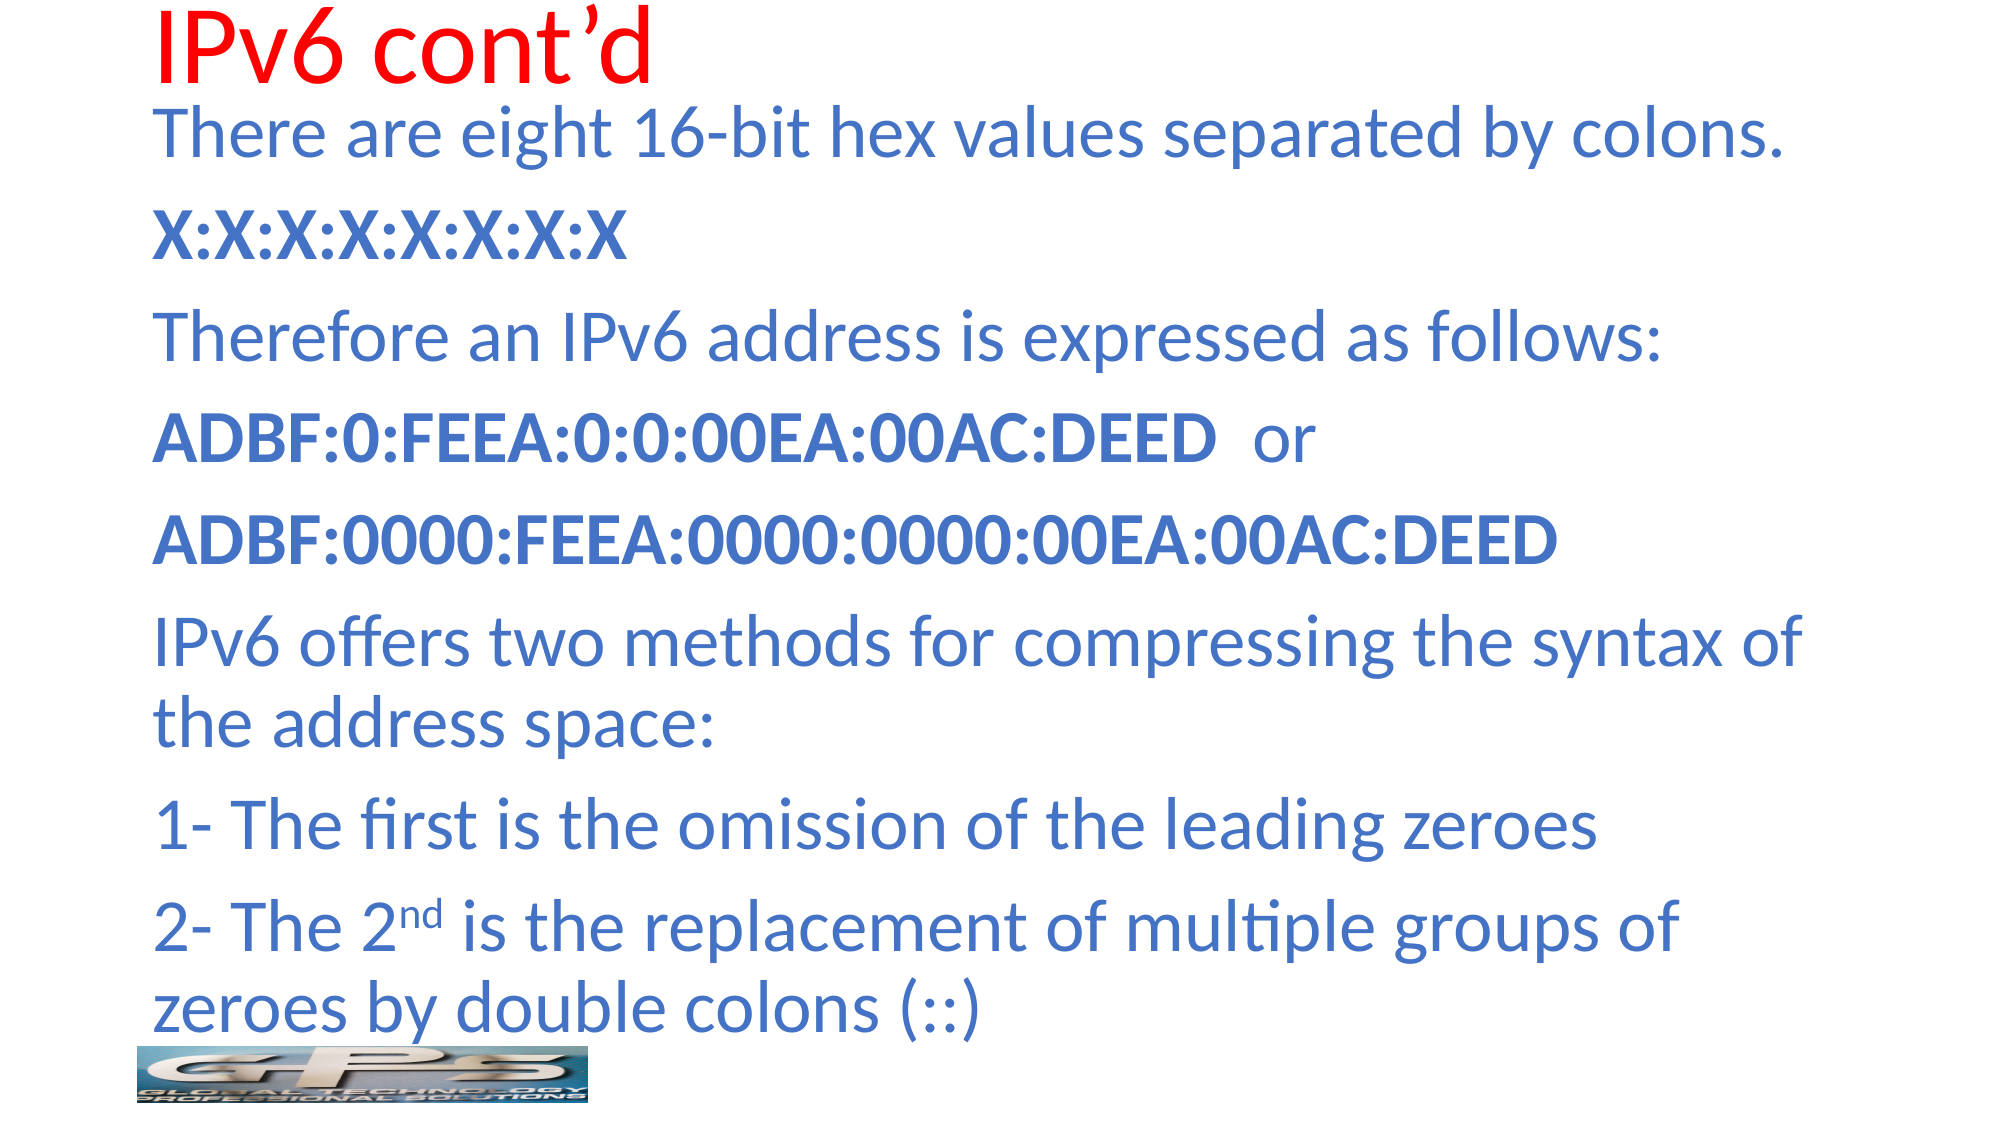

# IPv6 cont’d
There are eight 16-bit hex values separated by colons.
X:X:X:X:X:X:X:X
Therefore an IPv6 address is expressed as follows:
ADBF:0:FEEA:0:0:00EA:00AC:DEED  or
ADBF:0000:FEEA:0000:0000:00EA:00AC:DEED
IPv6 offers two methods for compressing the syntax of the address space:
1- The first is the omission of the leading zeroes
2- The 2nd is the replacement of multiple groups of zeroes by double colons (::)